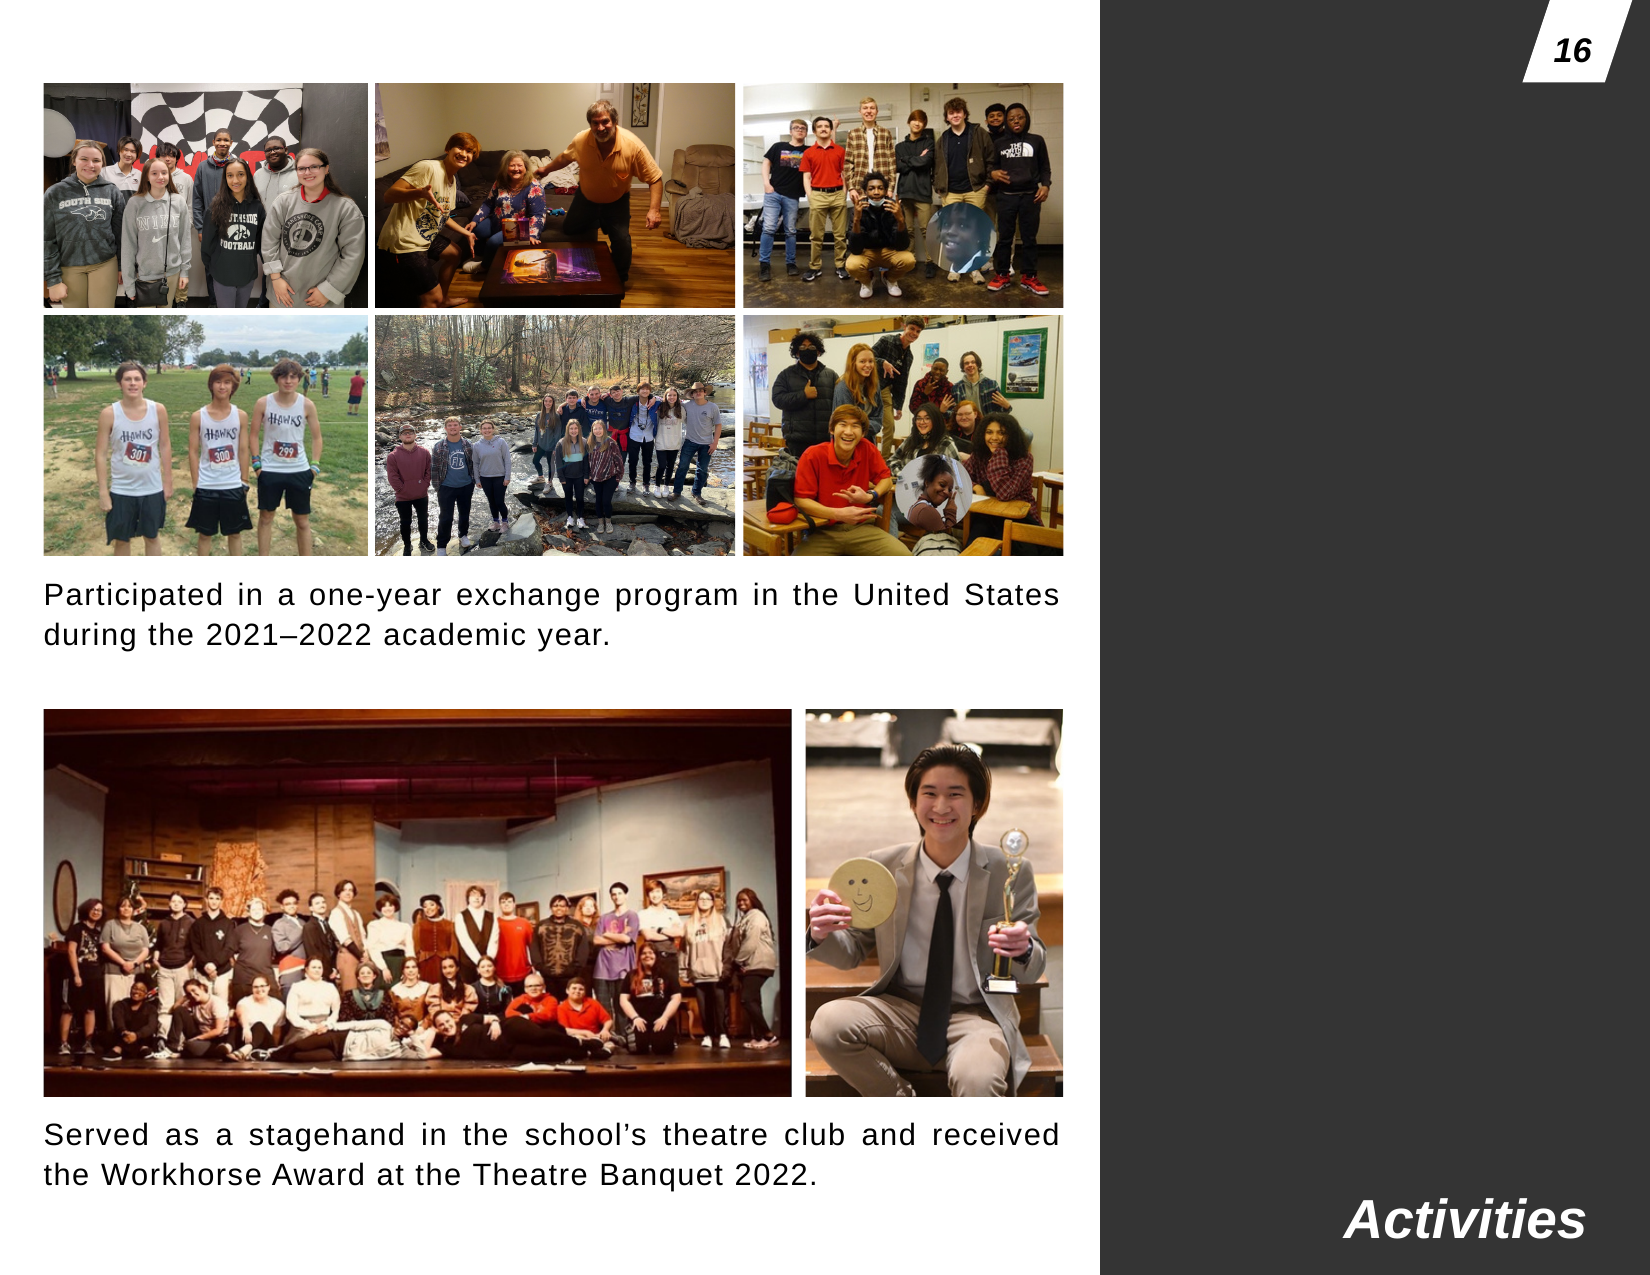

16

Participated in a one-year exchange program in the United States during the 2021–2022 academic year.

Served as a stagehand in the school’s theatre club and received the Workhorse Award at the Theatre Banquet 2022.
Activities